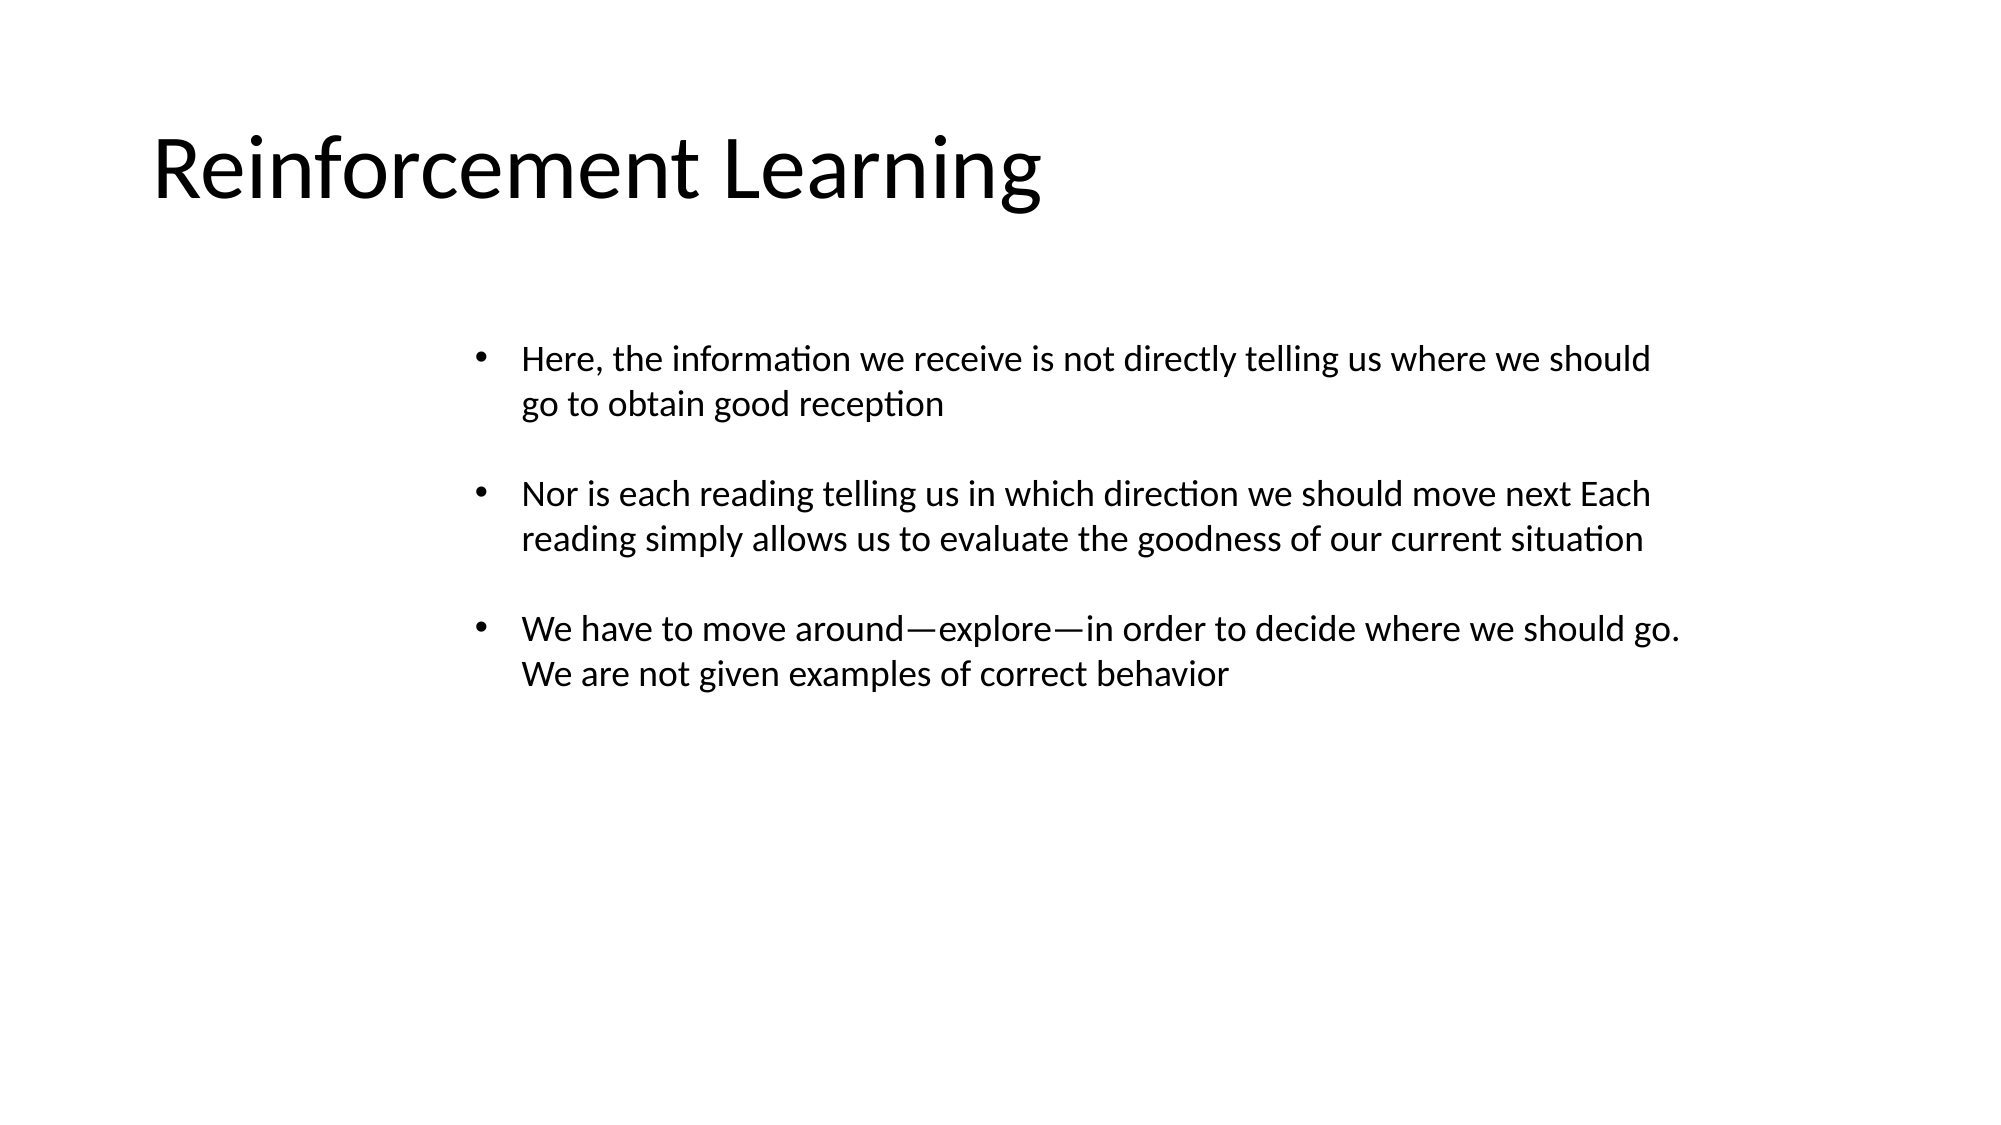

# Reinforcement Learning
Here, the information we receive is not directly telling us where we should go to obtain good reception

Nor is each reading telling us in which direction we should move next Each reading simply allows us to evaluate the goodness of our current situation

We have to move around—explore—in order to decide where we should go. We are not given examples of correct behavior